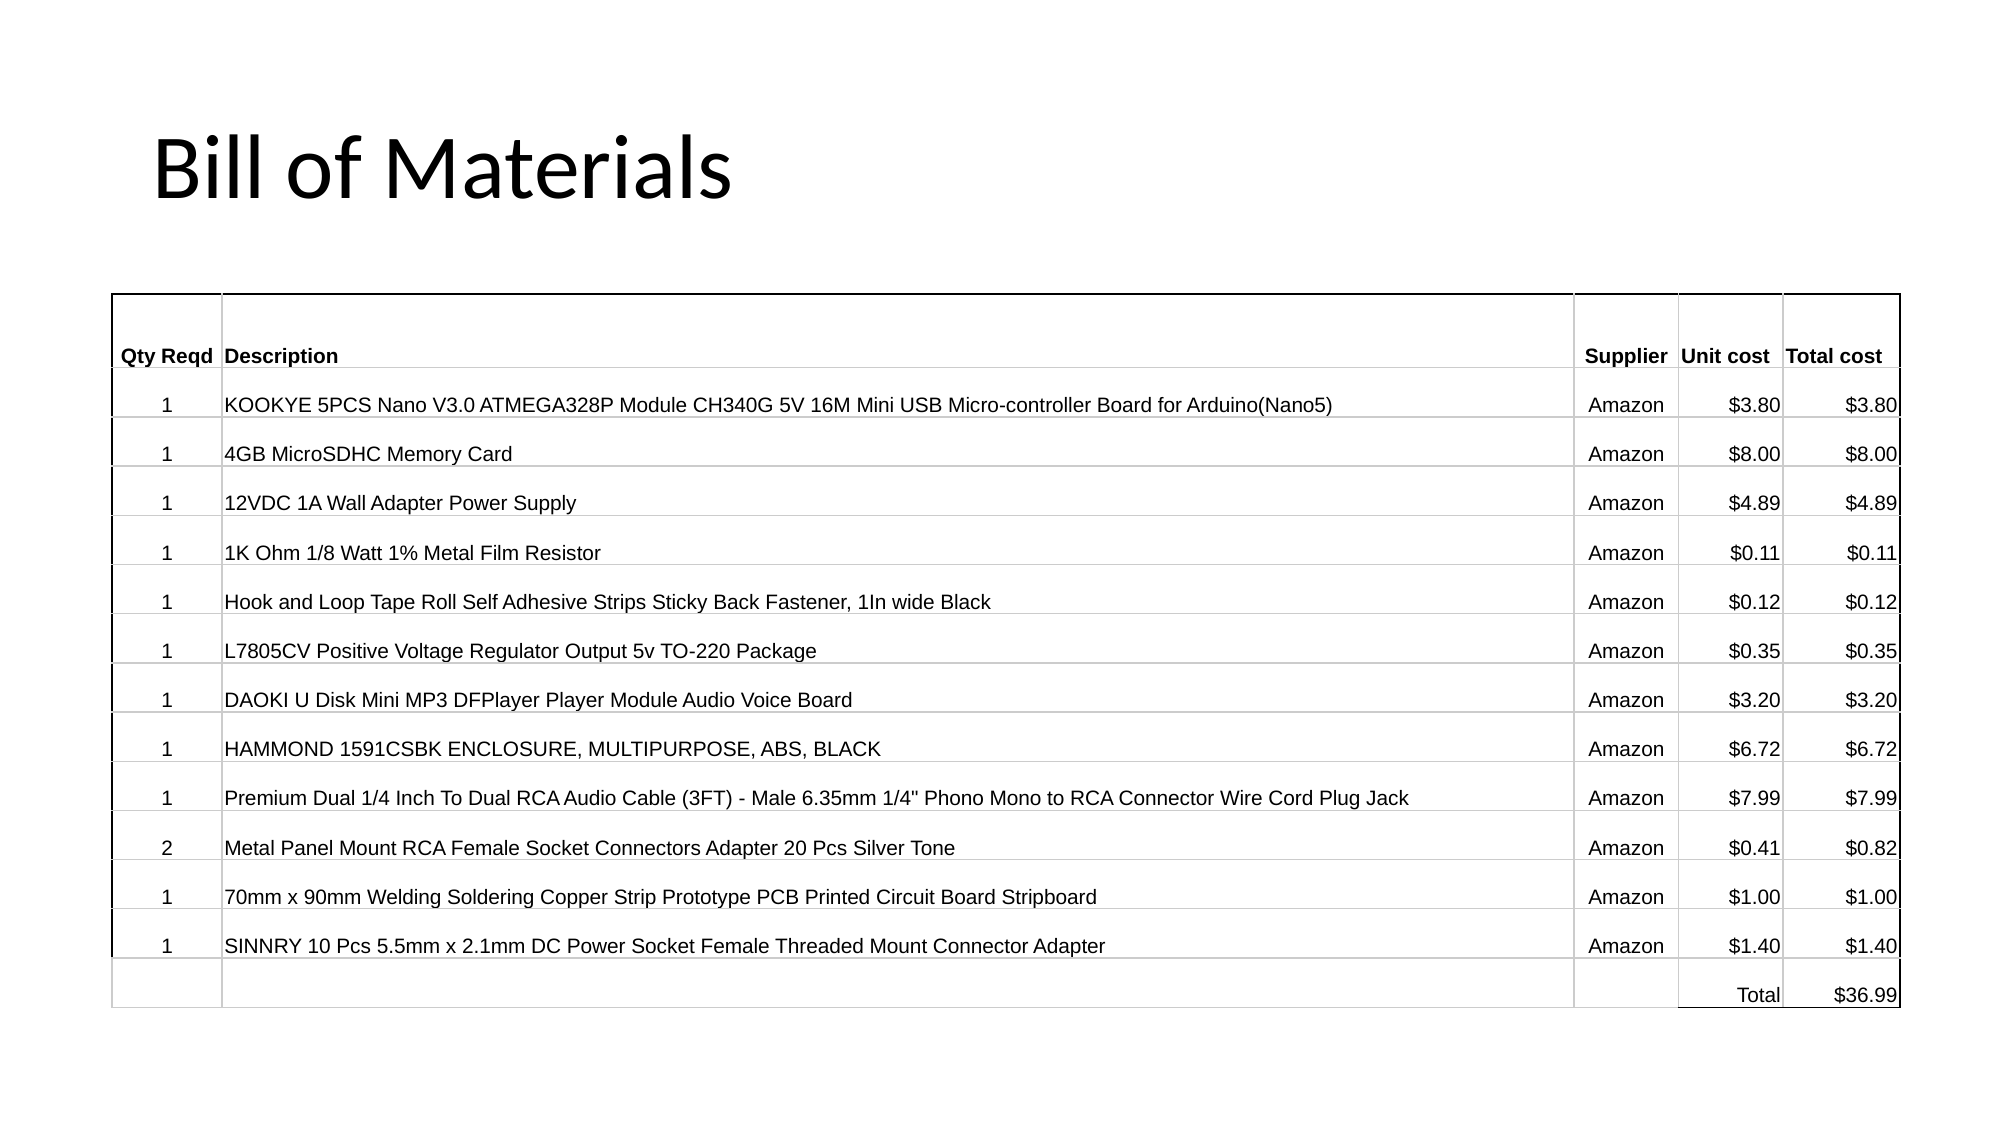

# Bill of Materials
| Qty Reqd | Description | Supplier | Unit cost | Total cost |
| --- | --- | --- | --- | --- |
| 1 | KOOKYE 5PCS Nano V3.0 ATMEGA328P Module CH340G 5V 16M Mini USB Micro-controller Board for Arduino(Nano5) | Amazon | $3.80 | $3.80 |
| 1 | 4GB MicroSDHC Memory Card | Amazon | $8.00 | $8.00 |
| 1 | 12VDC 1A Wall Adapter Power Supply | Amazon | $4.89 | $4.89 |
| 1 | 1K Ohm 1/8 Watt 1% Metal Film Resistor | Amazon | $0.11 | $0.11 |
| 1 | Hook and Loop Tape Roll Self Adhesive Strips Sticky Back Fastener, 1In wide Black | Amazon | $0.12 | $0.12 |
| 1 | L7805CV Positive Voltage Regulator Output 5v TO-220 Package | Amazon | $0.35 | $0.35 |
| 1 | DAOKI U Disk Mini MP3 DFPlayer Player Module Audio Voice Board | Amazon | $3.20 | $3.20 |
| 1 | HAMMOND 1591CSBK ENCLOSURE, MULTIPURPOSE, ABS, BLACK | Amazon | $6.72 | $6.72 |
| 1 | Premium Dual 1/4 Inch To Dual RCA Audio Cable (3FT) - Male 6.35mm 1/4" Phono Mono to RCA Connector Wire Cord Plug Jack | Amazon | $7.99 | $7.99 |
| 2 | Metal Panel Mount RCA Female Socket Connectors Adapter 20 Pcs Silver Tone | Amazon | $0.41 | $0.82 |
| 1 | 70mm x 90mm Welding Soldering Copper Strip Prototype PCB Printed Circuit Board Stripboard | Amazon | $1.00 | $1.00 |
| 1 | SINNRY 10 Pcs 5.5mm x 2.1mm DC Power Socket Female Threaded Mount Connector Adapter | Amazon | $1.40 | $1.40 |
|  |  |  | Total | $36.99 |